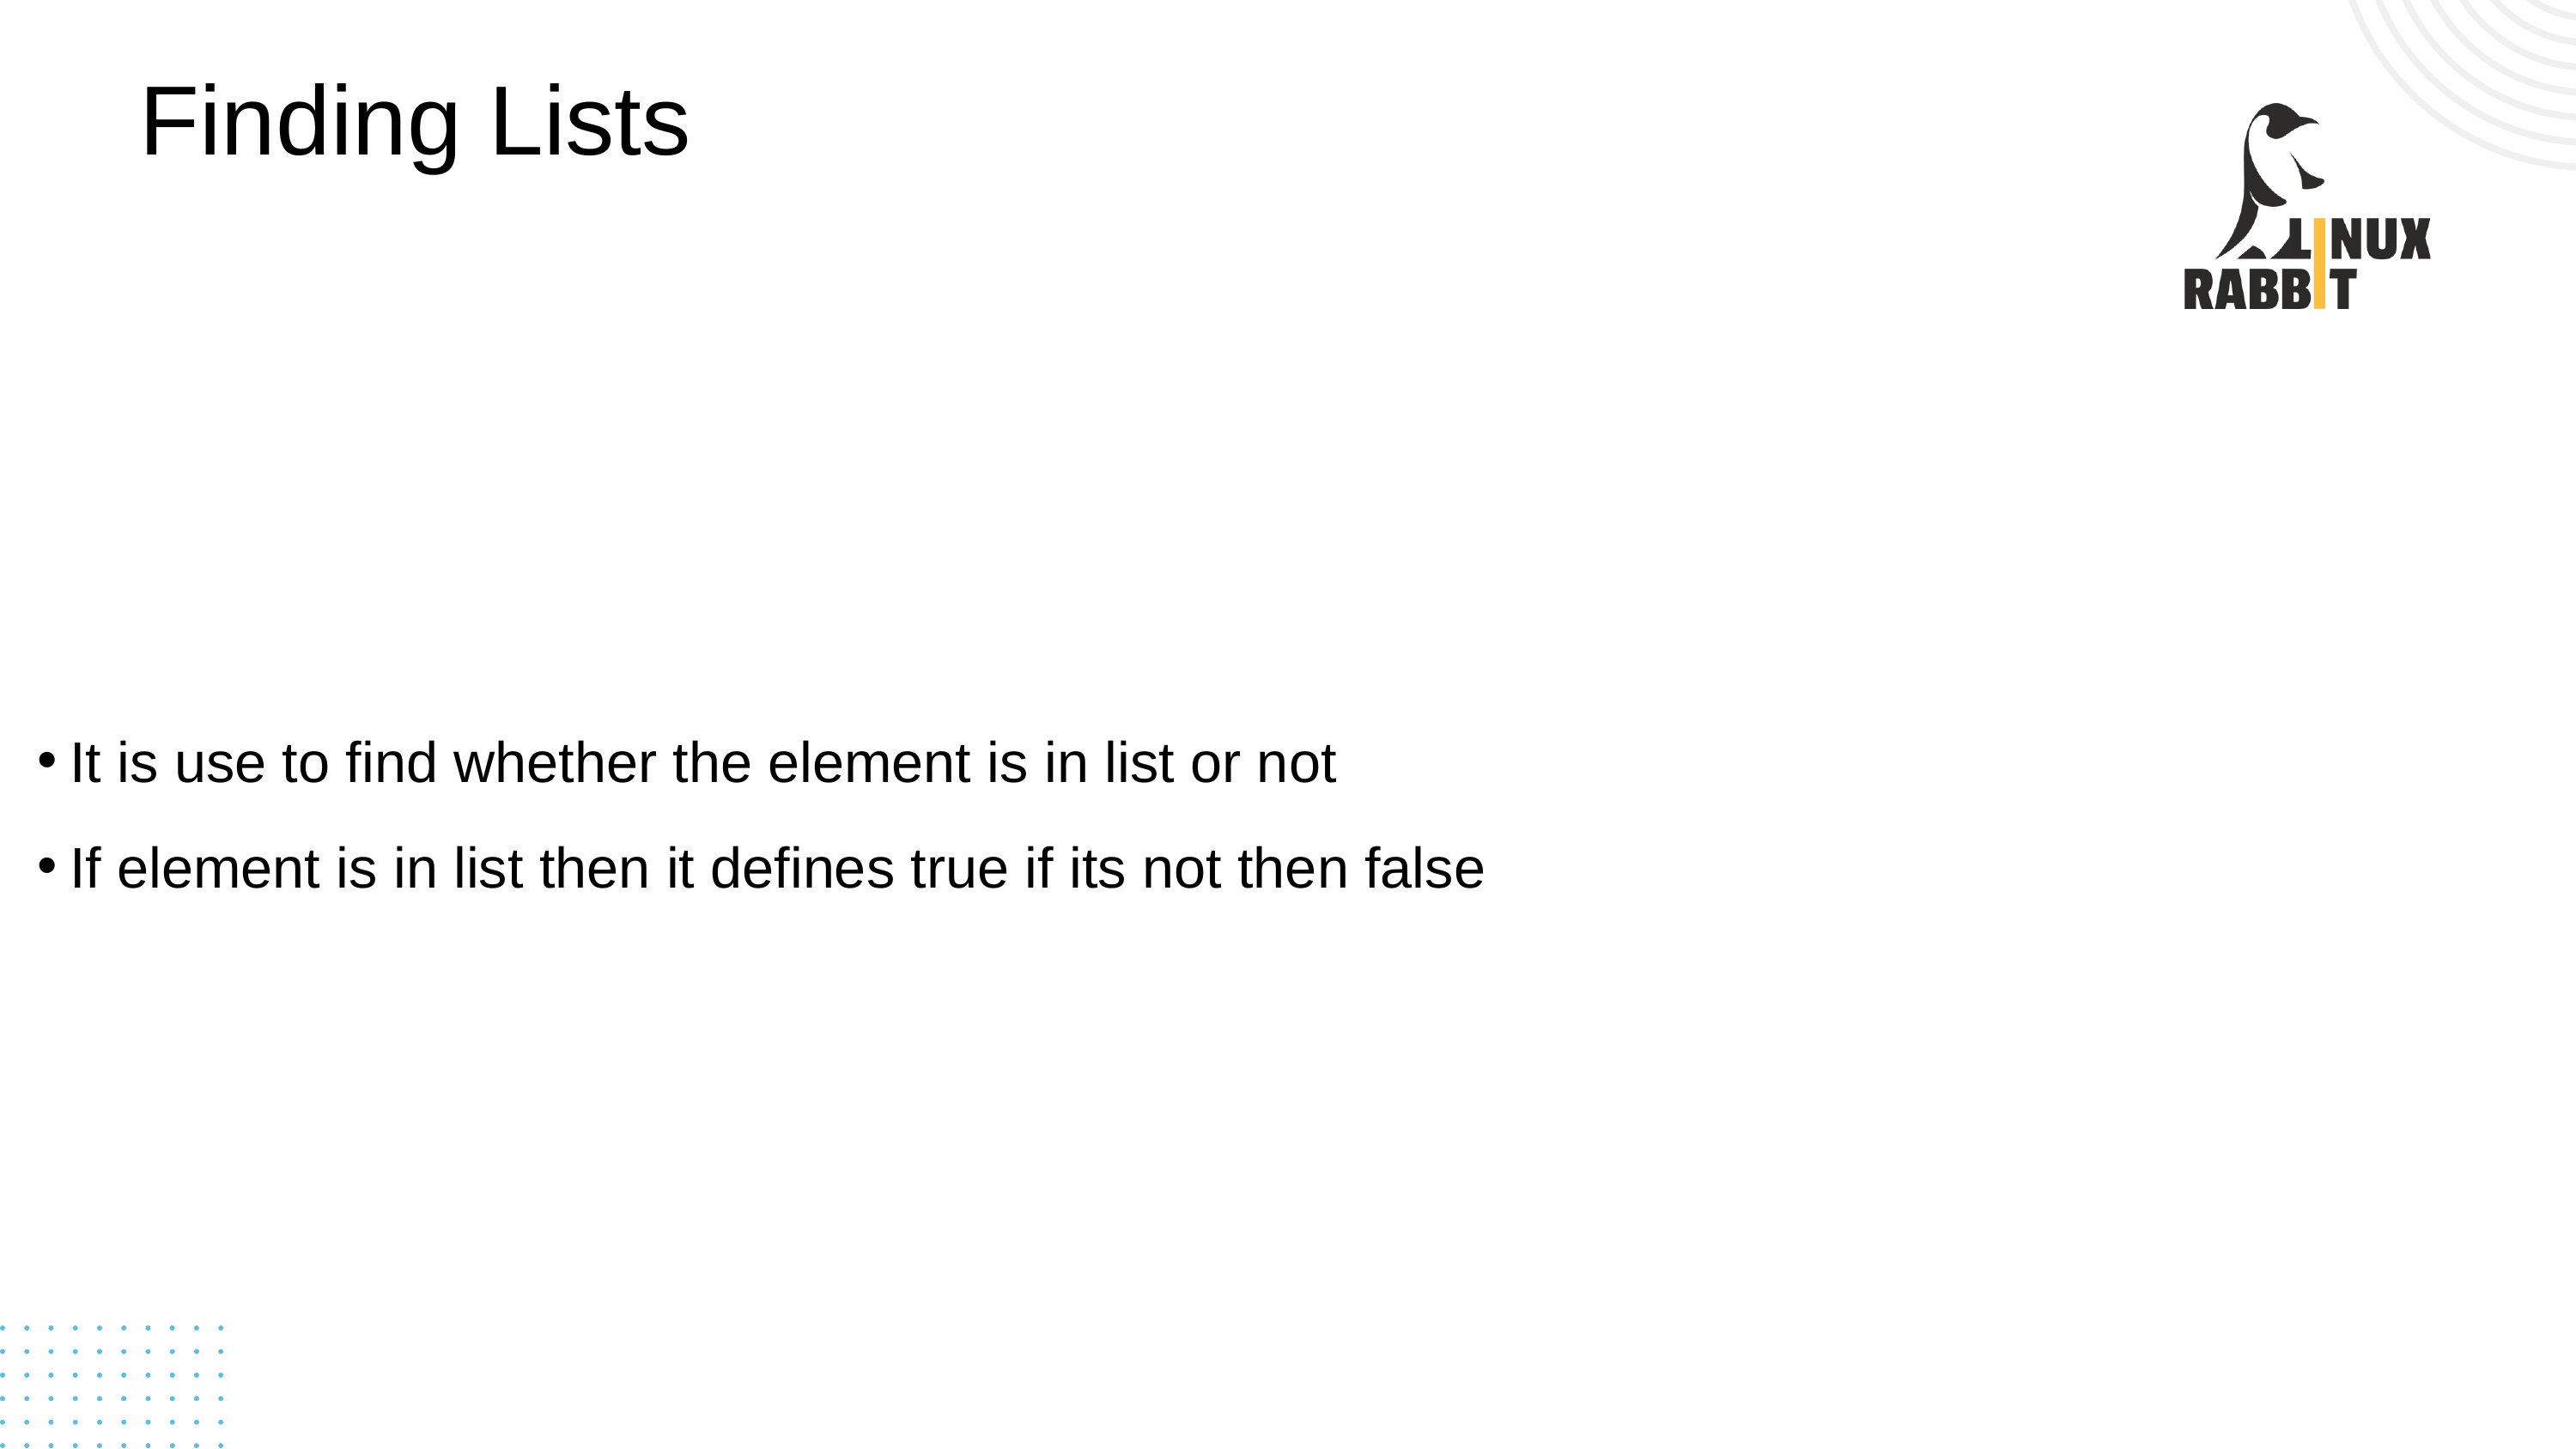

Finding Lists

# It is use to find whether the element is in list or not
If element is in list then it defines true if its not then false